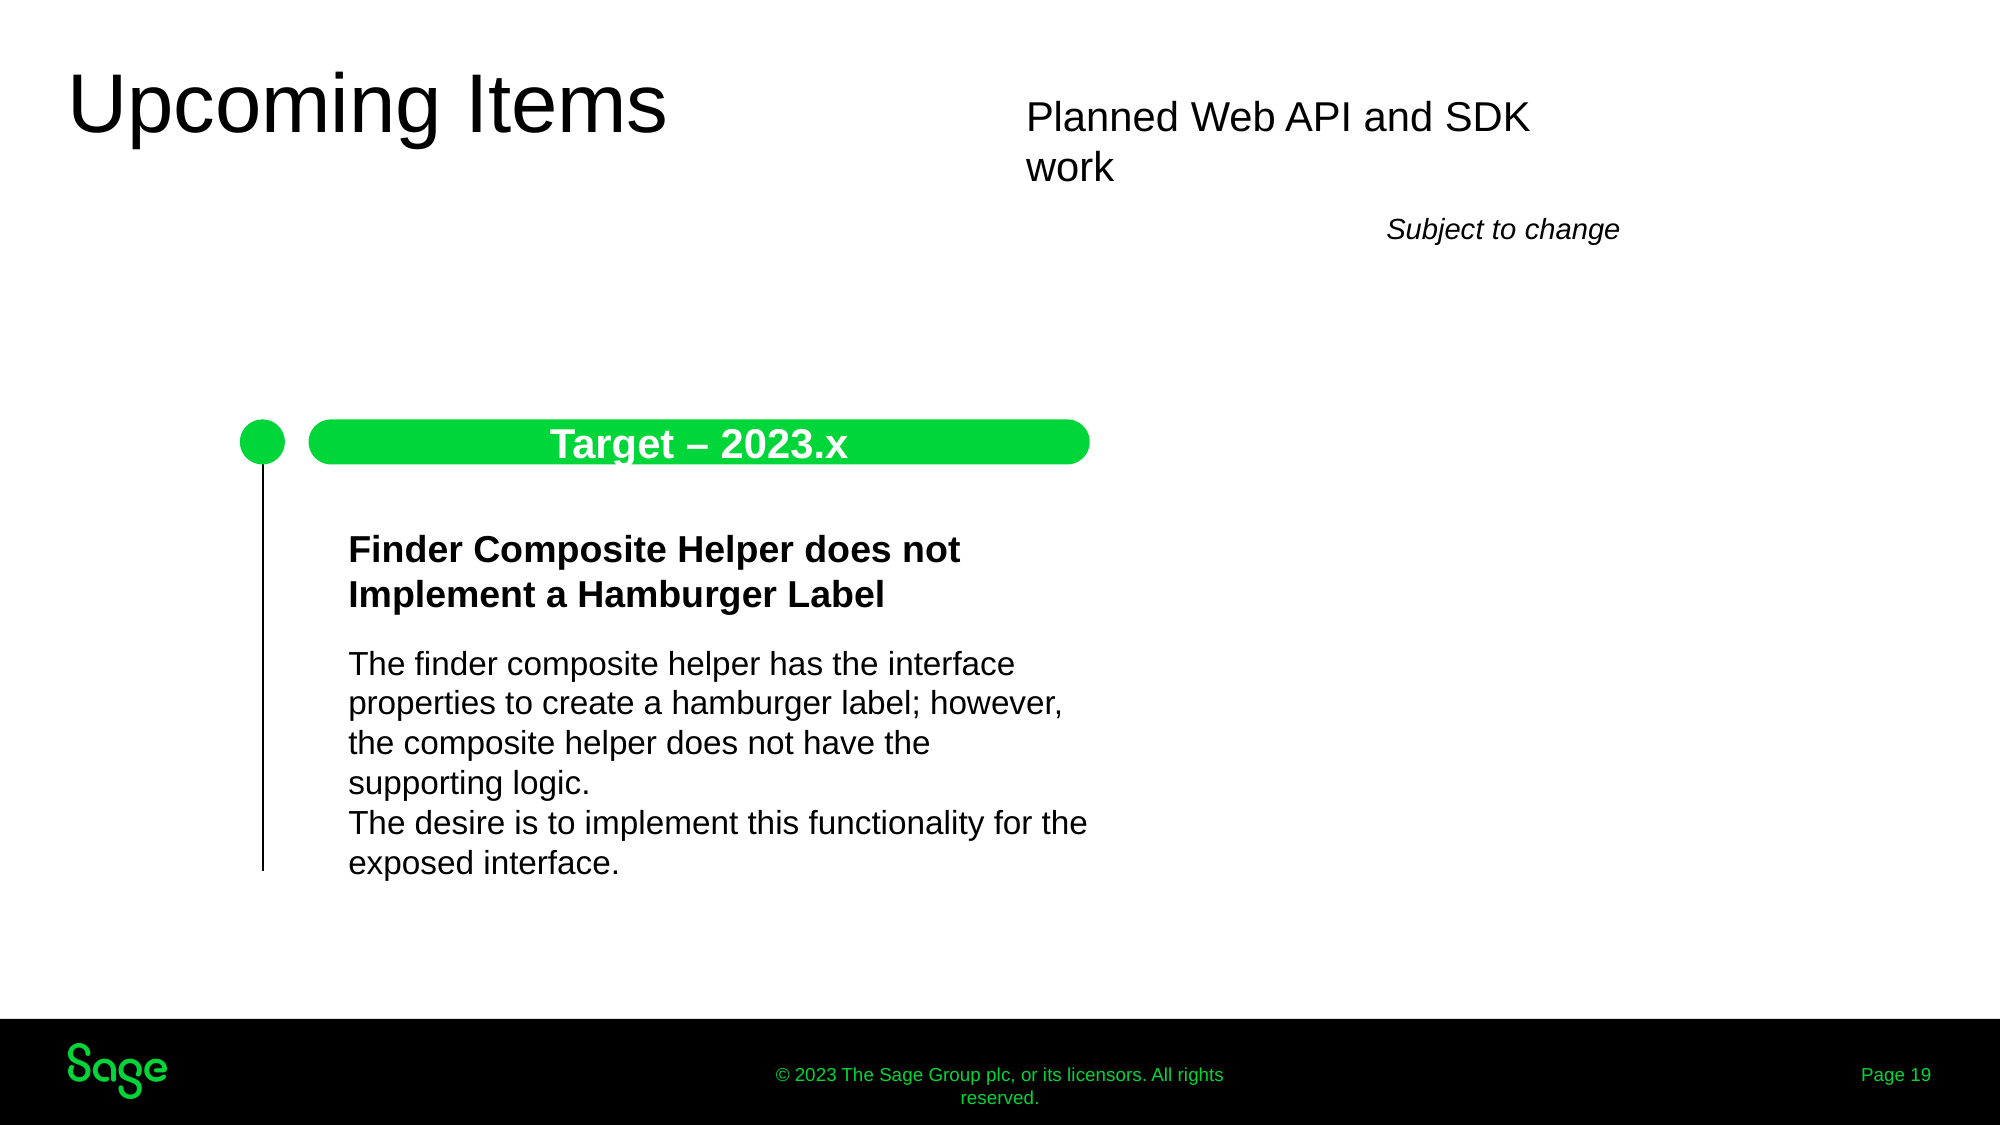

# Upcoming Items
Planned Web API and SDK work
Subject to change

Target – 2023.x
Finder Composite Helper does not Implement a Hamburger Label

The finder composite helper has the interface properties to create a hamburger label; however, the composite helper does not have the supporting logic.
The desire is to implement this functionality for the exposed interface.
Page 19